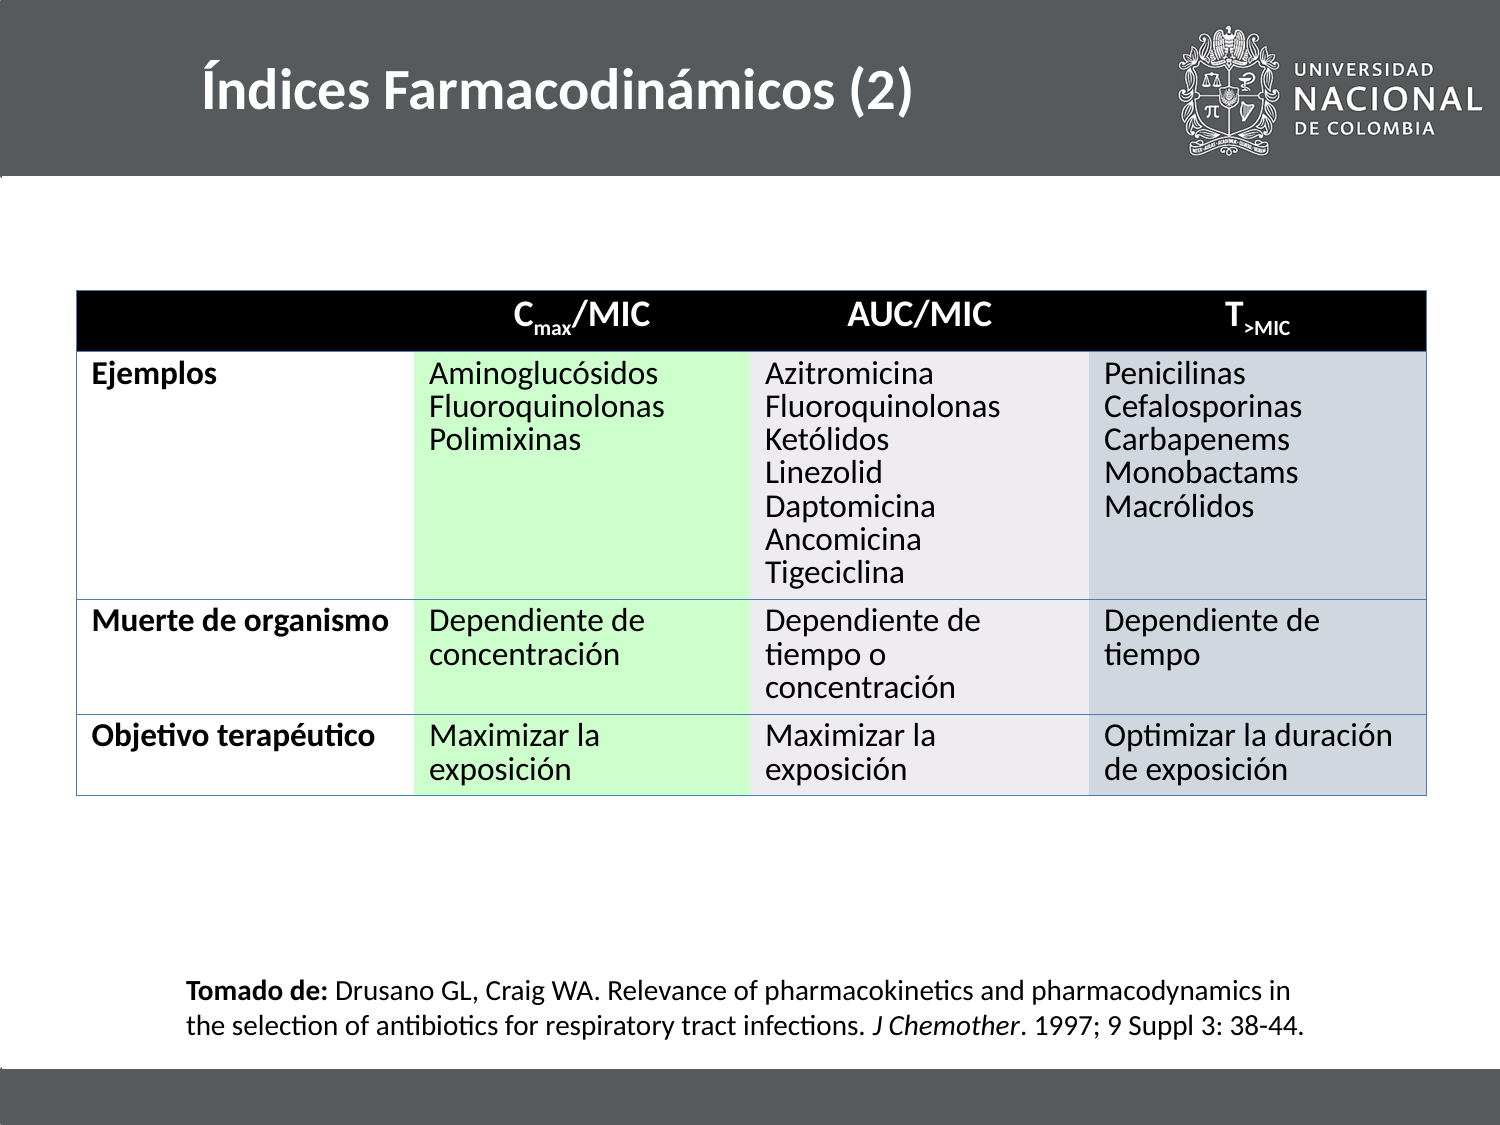

# Índices Farmacodinámicos (2)
|  | Cmax/MIC | AUC/MIC | T>MIC |
| --- | --- | --- | --- |
| Ejemplos | Aminoglucósidos Fluoroquinolonas Polimixinas | Azitromicina Fluoroquinolonas Ketólidos Linezolid Daptomicina Ancomicina Tigeciclina | Penicilinas Cefalosporinas Carbapenems Monobactams Macrólidos |
| Muerte de organismo | Dependiente de concentración | Dependiente de tiempo o concentración | Dependiente de tiempo |
| Objetivo terapéutico | Maximizar la exposición | Maximizar la exposición | Optimizar la duración de exposición |
Tomado de: Drusano GL, Craig WA. Relevance of pharmacokinetics and pharmacodynamics in the selection of antibiotics for respiratory tract infections. J Chemother. 1997; 9 Suppl 3: 38-44.